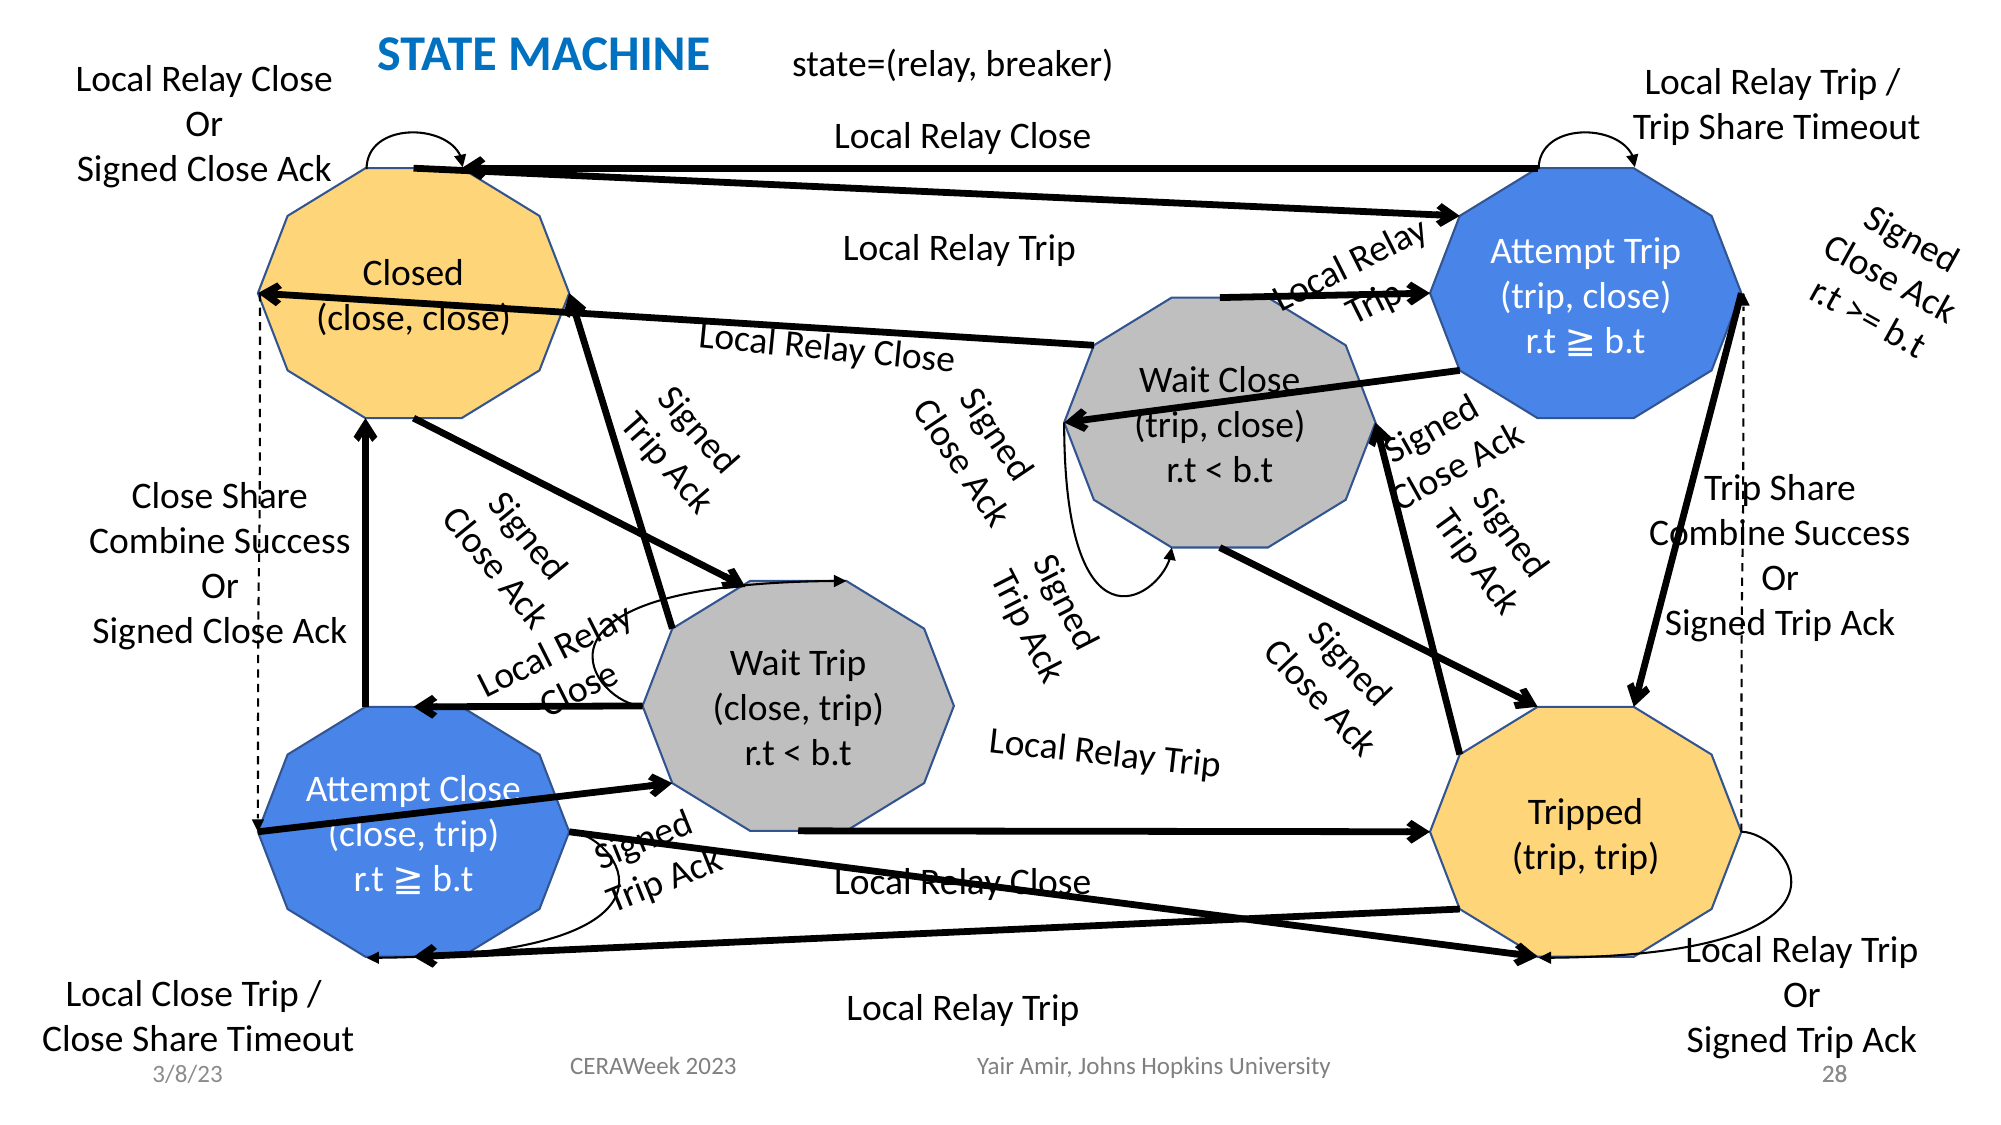

STATE MACHINE
state=(relay, breaker)
Local Relay Close
Or
Signed Close Ack
Local Relay Trip /
 Trip Share Timeout
Local Relay Close
Closed
(close, close)
Attempt Trip
(trip, close)
r.t ≧ b.t
Signed Close Ack
r.t >= b.t
Local Relay Trip
Local Relay
Trip
Wait Close
(trip, close)
r.t < b.t
Local Relay Close
Signed
Close Ack
Signed
Trip Ack
Signed
Close Ack
Trip Share
Combine Success
Or
Signed Trip Ack
Close Share
Combine Success
Or
Signed Close Ack
Signed
Trip Ack
Signed
Close Ack
Signed
Trip Ack
Wait Trip
(close, trip)
r.t < b.t
Local Relay
Close
Signed
Close Ack
Attempt Close
(close, trip)
r.t ≧ b.t
Tripped
(trip, trip)
Local Relay Trip
Signed
Trip Ack
Local Relay Close
Local Relay Trip
Or
Signed Trip Ack
Local Close Trip /
 Close Share Timeout
Local Relay Trip
3/8/23
CERAWeek 2023                                          Yair Amir, Johns Hopkins University
	28
28